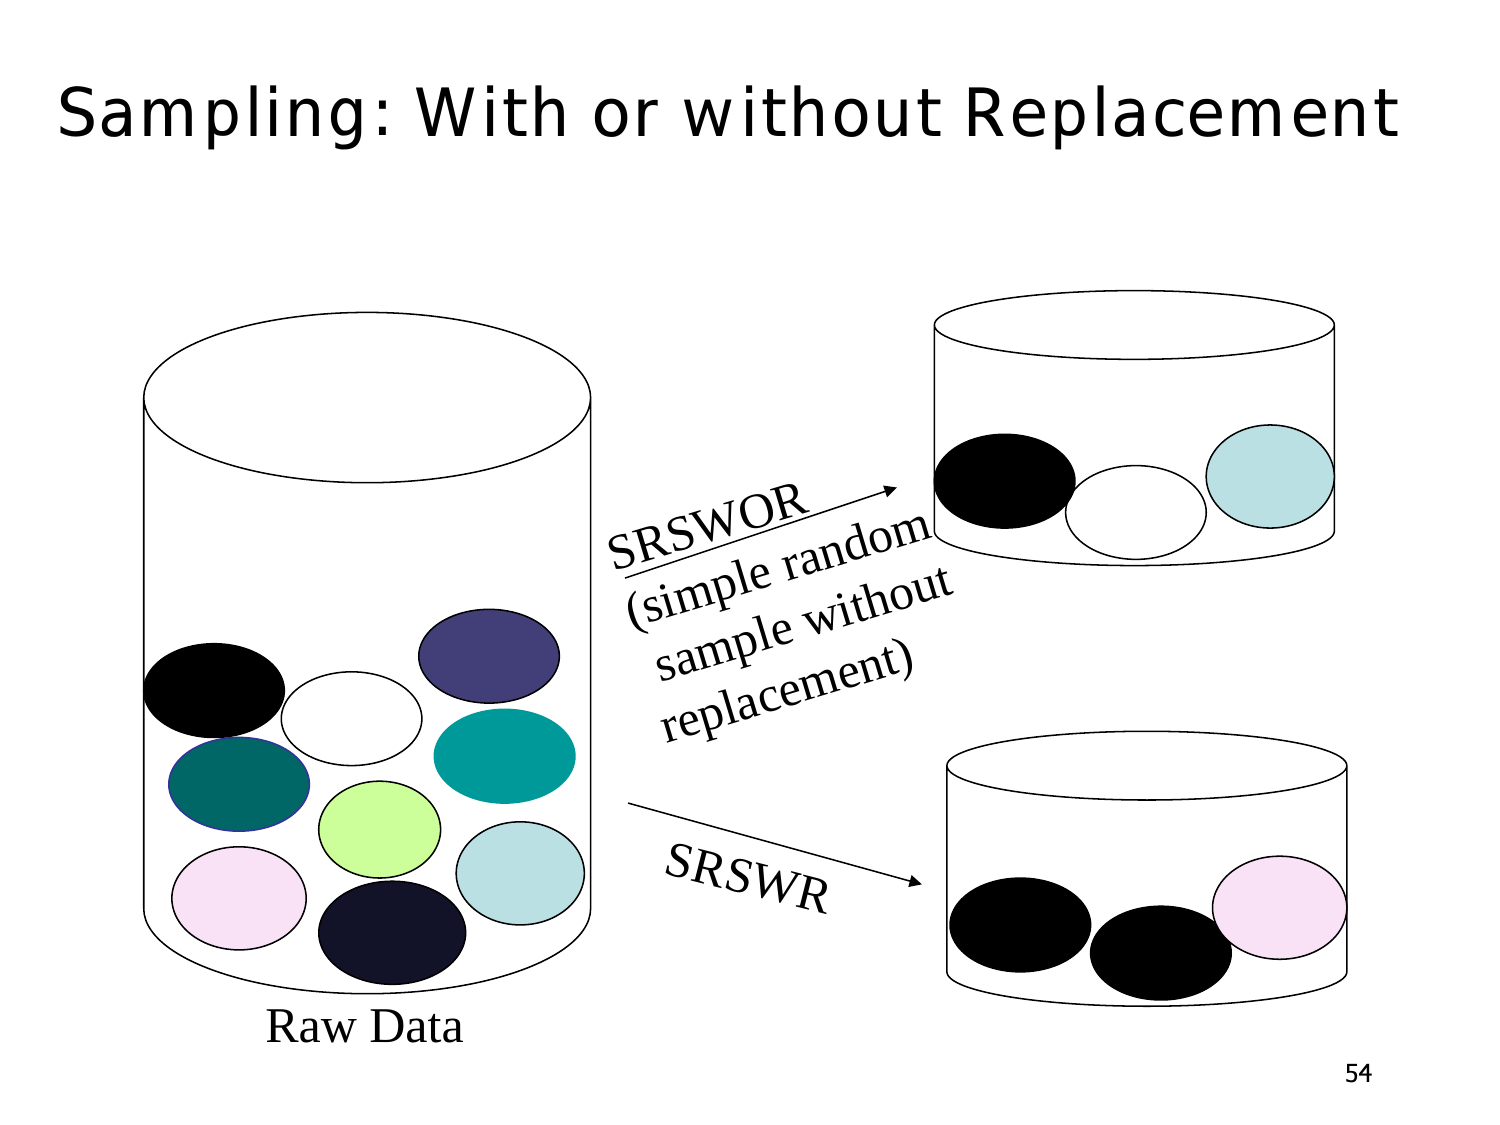

54
Sampling: With or without Replacement

Raw Data
SRSWOR
(simple random
 sample without
replacement)

SRSWR